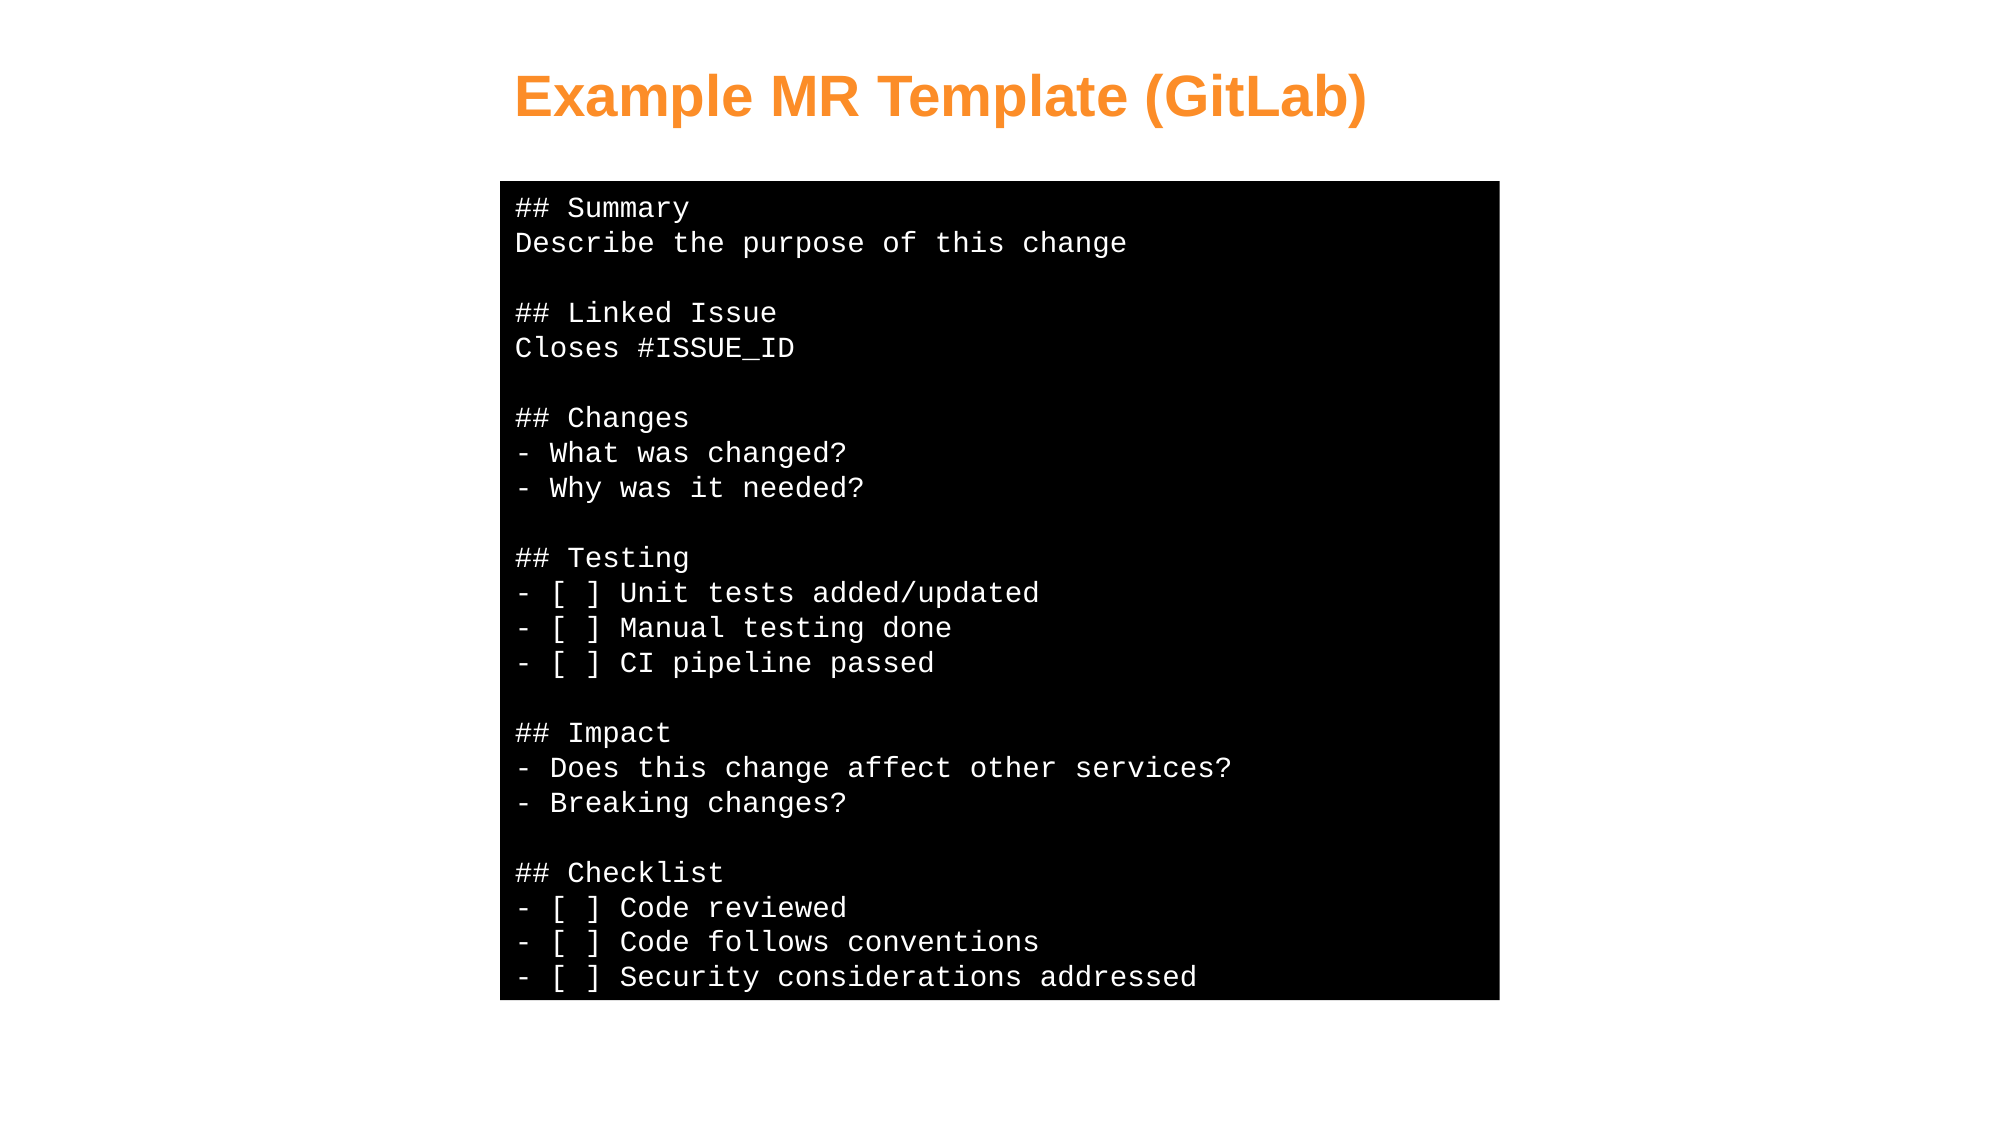

Example MR Template (GitLab)
## Summary
Describe the purpose of this change

## Linked Issue
Closes #ISSUE_ID

## Changes
- What was changed?
- Why was it needed?

## Testing
- [ ] Unit tests added/updated
- [ ] Manual testing done
- [ ] CI pipeline passed

## Impact
- Does this change affect other services?
- Breaking changes?

## Checklist
- [ ] Code reviewed
- [ ] Code follows conventions
- [ ] Security considerations addressed